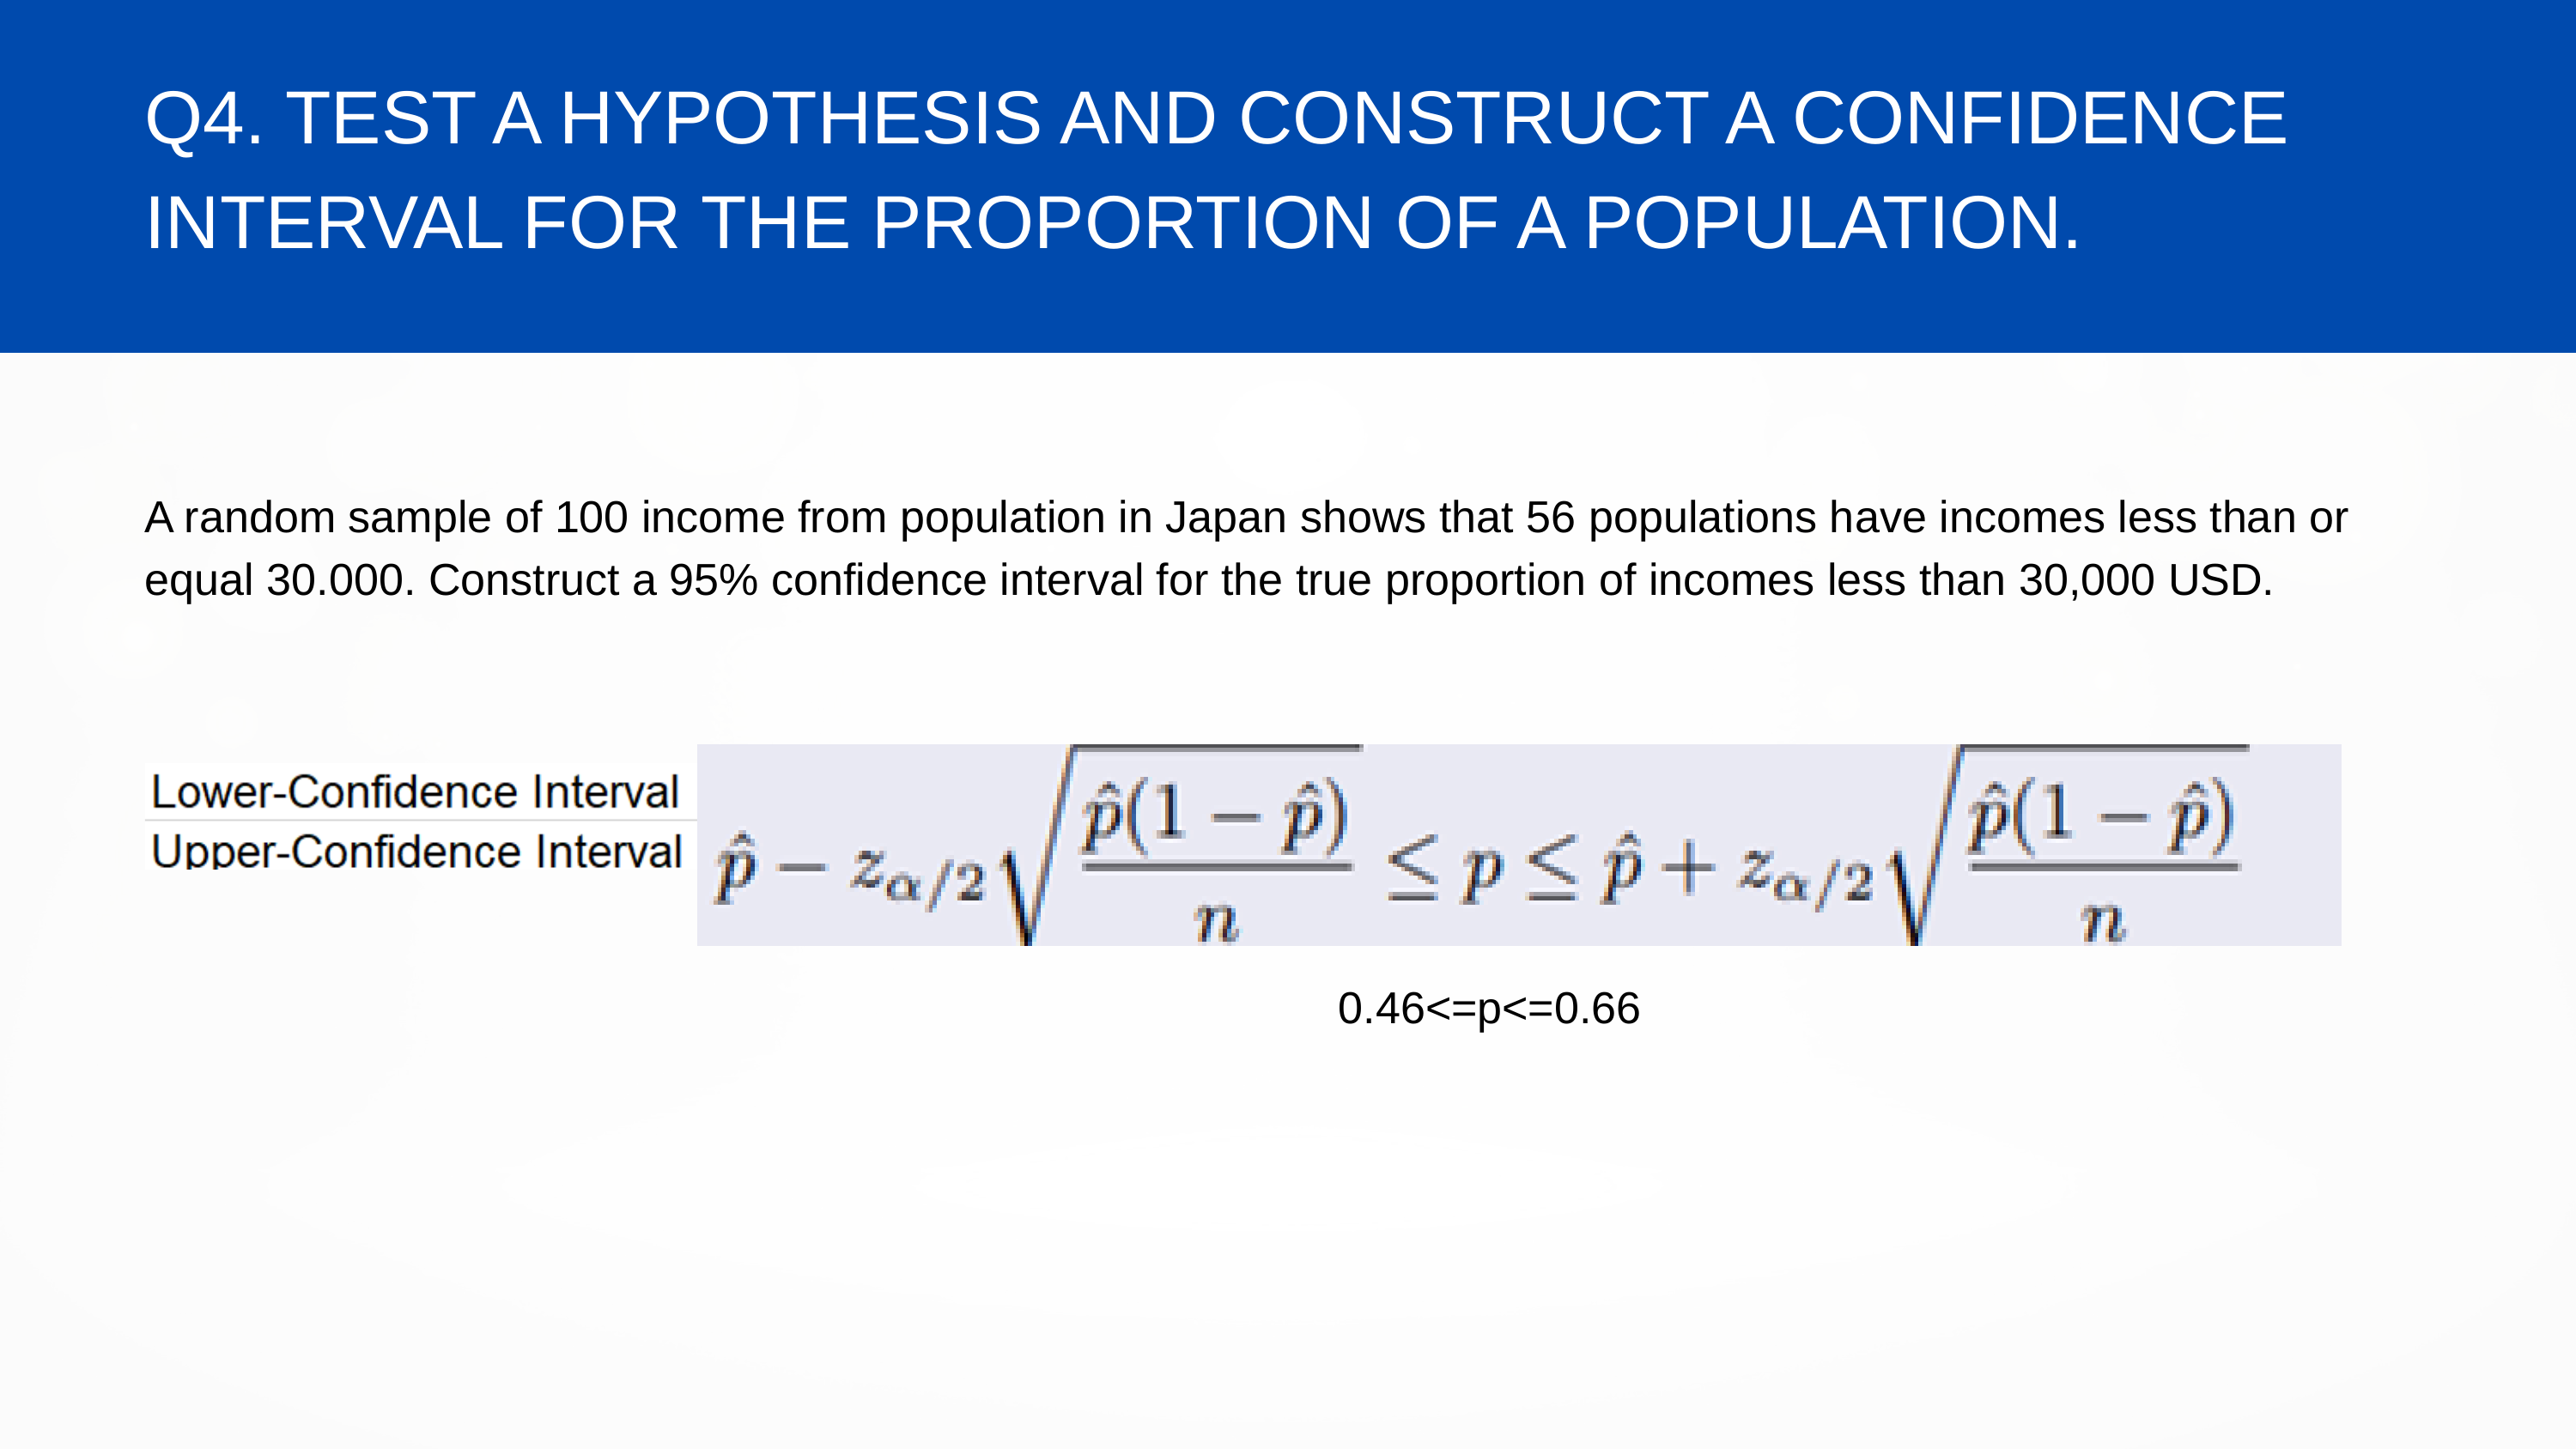

Q4. TEST A HYPOTHESIS AND CONSTRUCT A CONFIDENCE INTERVAL FOR THE PROPORTION OF A POPULATION.
A random sample of 100 income from population in Japan shows that 56 populations have incomes less than or equal 30.000. Construct a 95% confidence interval for the true proportion of incomes less than 30,000 USD.

0.46<=p<=0.66